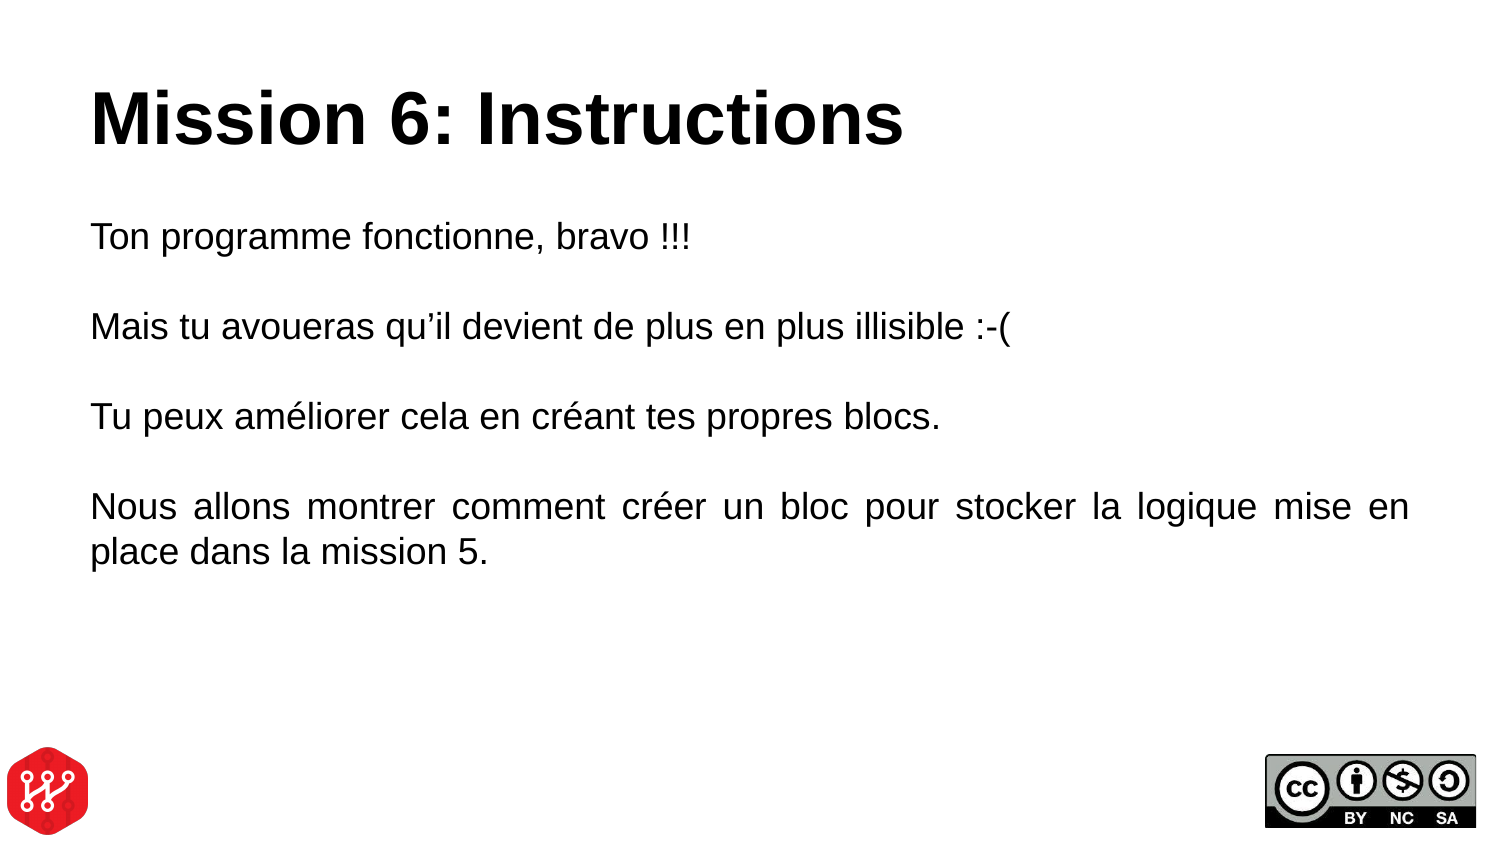

# Mission 6: Instructions
Ton programme fonctionne, bravo !!!

Mais tu avoueras qu’il devient de plus en plus illisible :-(

Tu peux améliorer cela en créant tes propres blocs.

Nous allons montrer comment créer un bloc pour stocker la logique mise en place dans la mission 5.